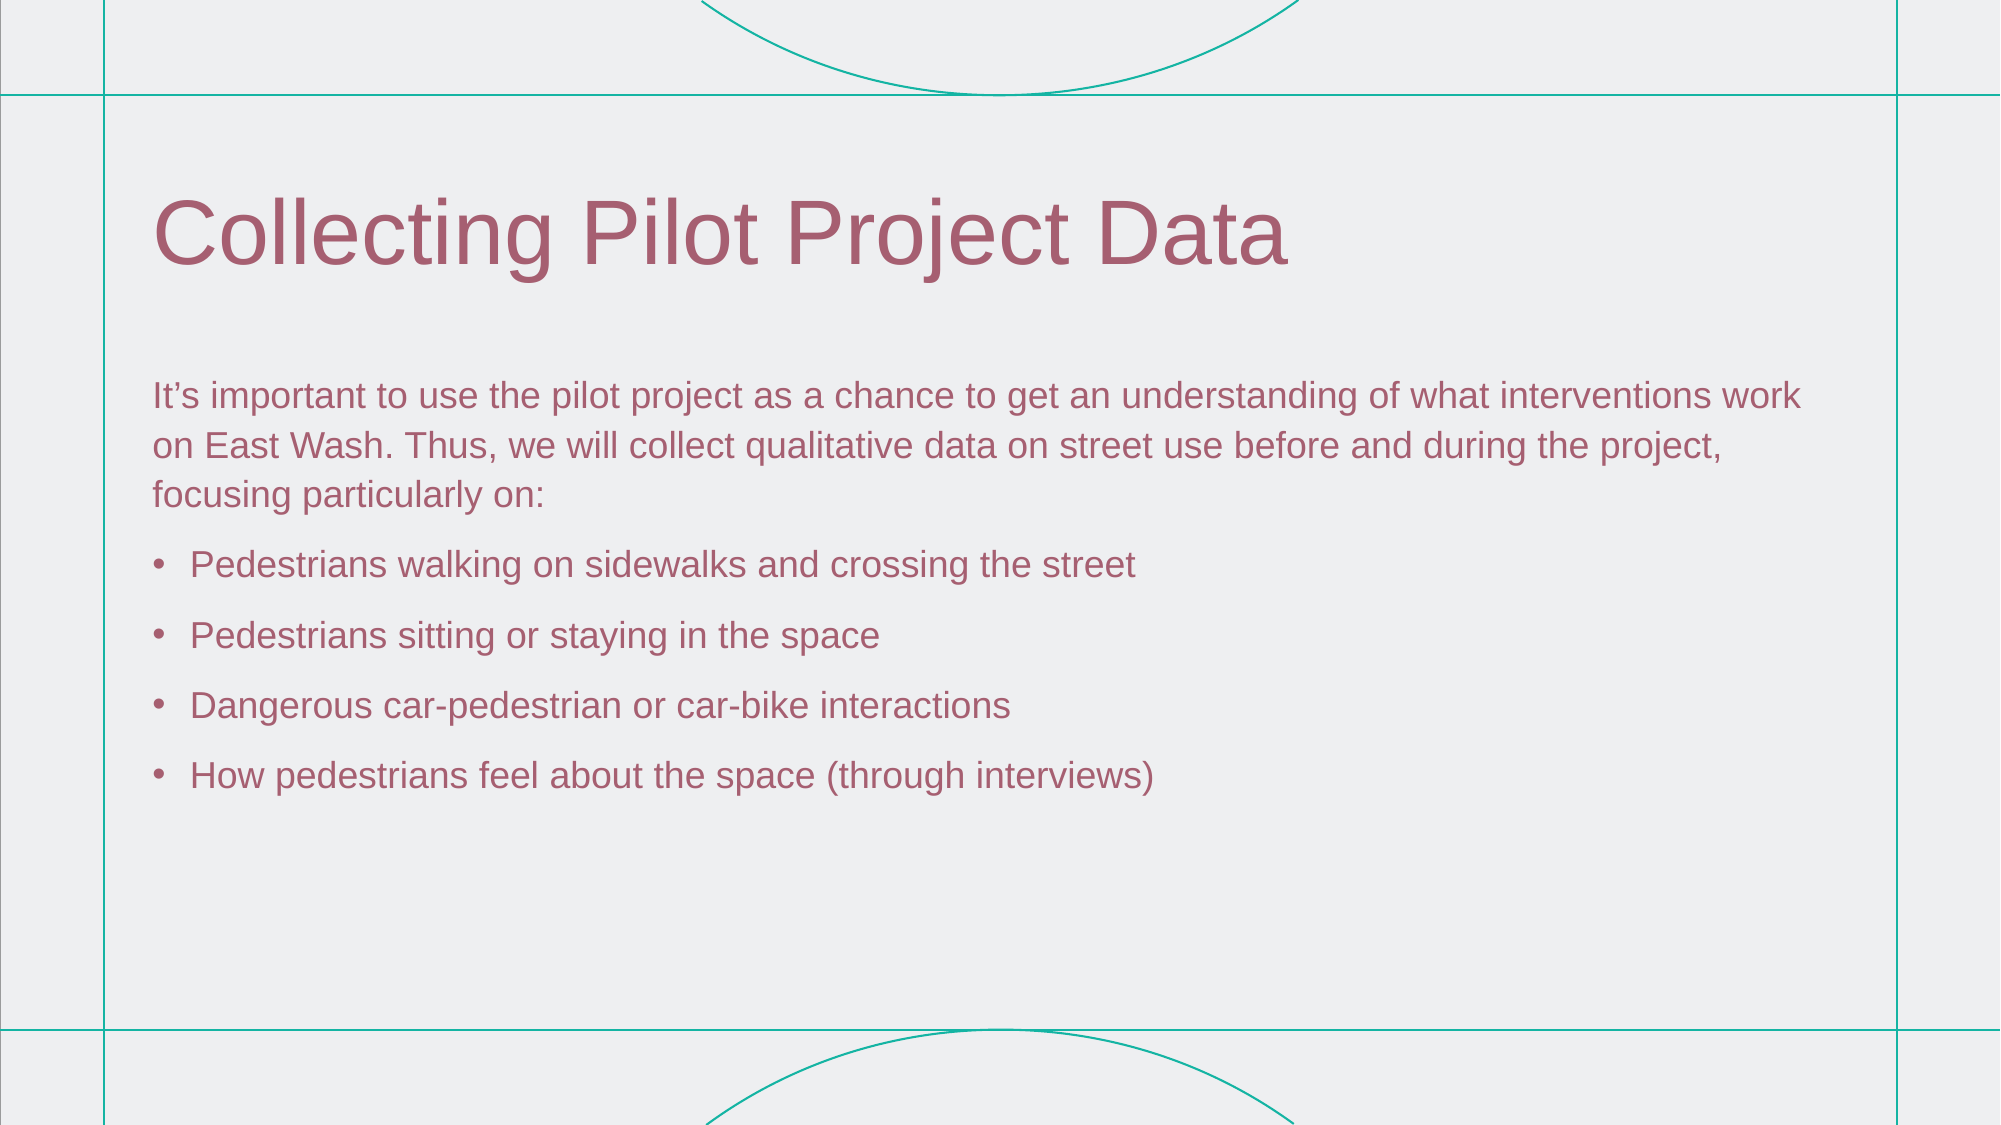

# Collecting Pilot Project Data
It’s important to use the pilot project as a chance to get an understanding of what interventions work on East Wash. Thus, we will collect qualitative data on street use before and during the project, focusing particularly on:
Pedestrians walking on sidewalks and crossing the street
Pedestrians sitting or staying in the space
Dangerous car-pedestrian or car-bike interactions
How pedestrians feel about the space (through interviews)